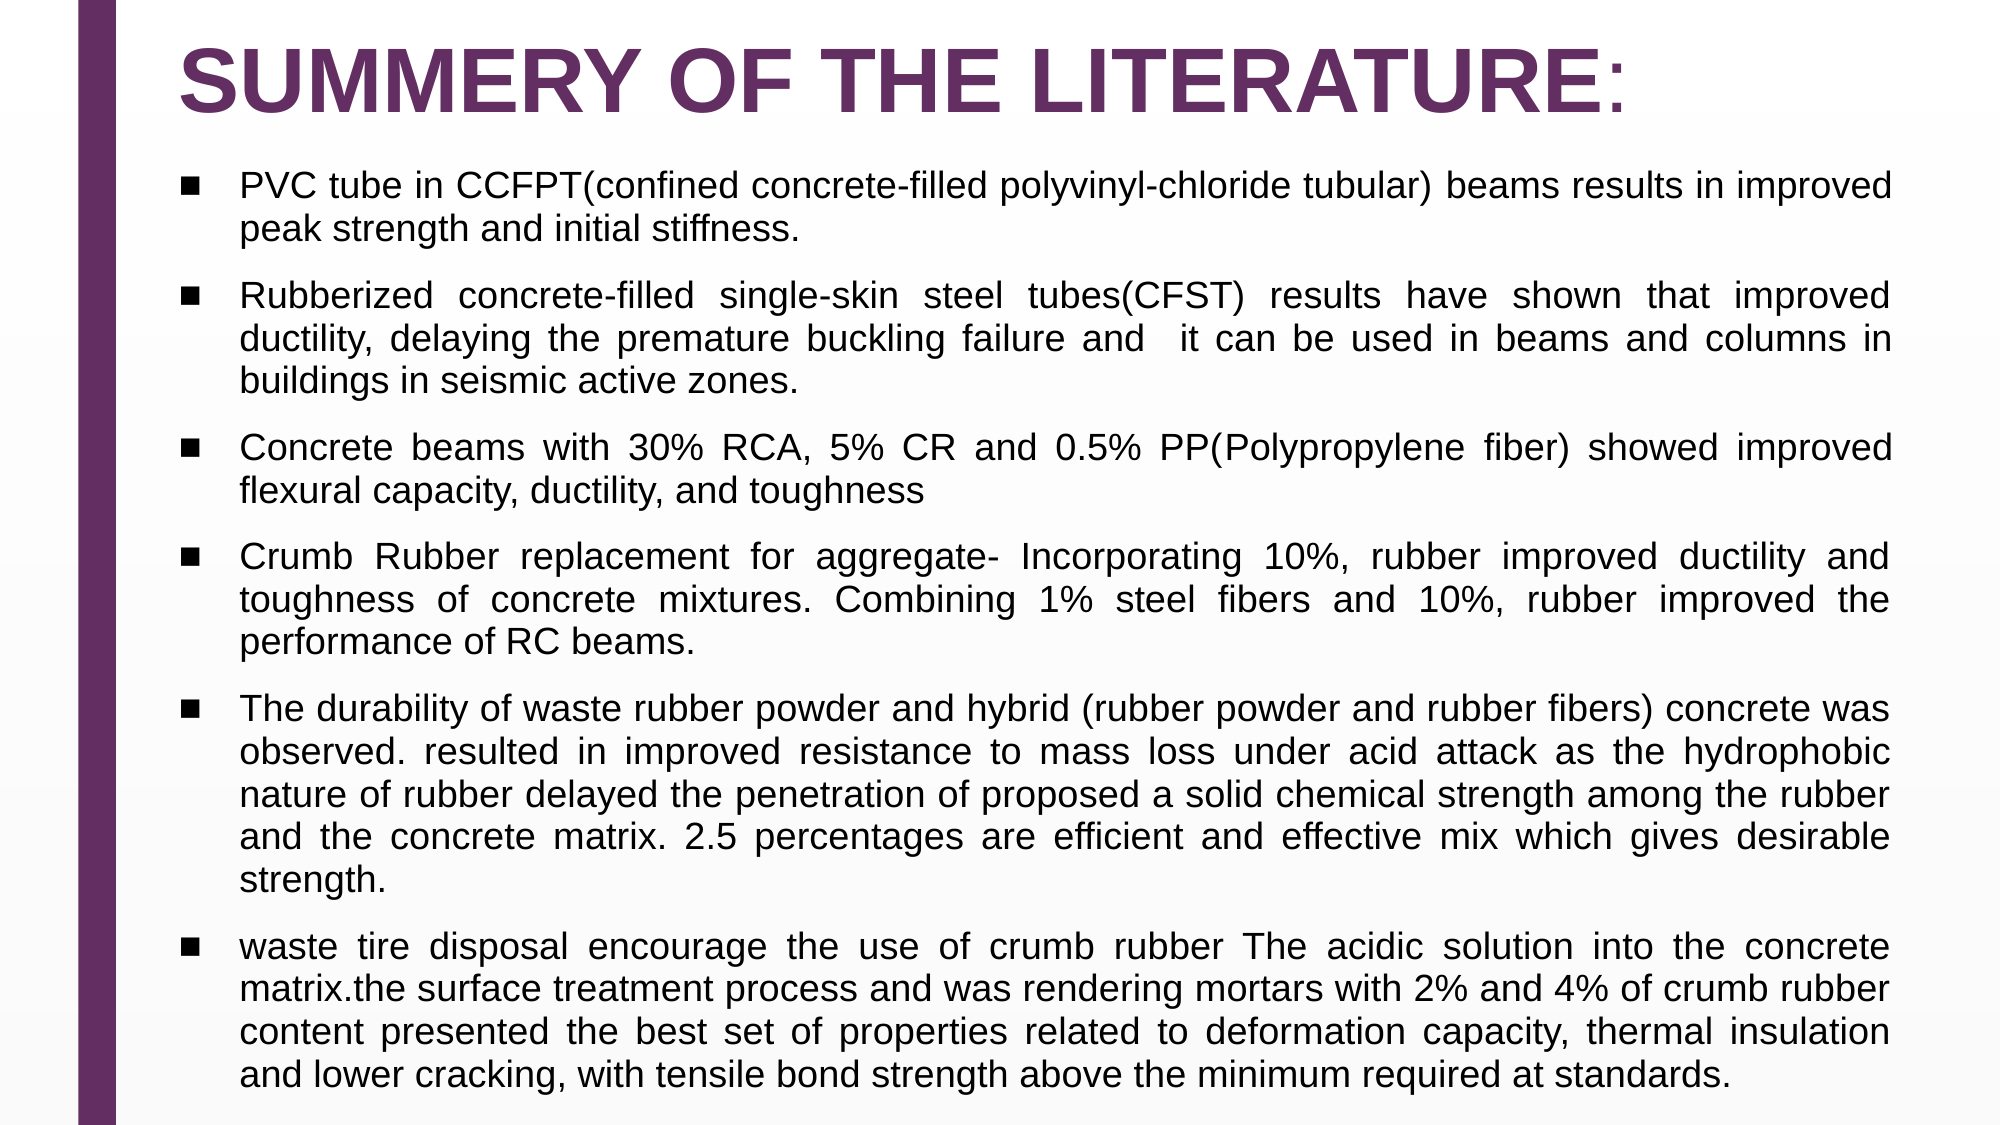

# SUMMERY OF THE LITERATURE:
PVC tube in CCFPT(confined concrete-filled polyvinyl-chloride tubular) beams results in improved peak strength and initial stiffness.
Rubberized concrete-filled single-skin steel tubes(CFST) results have shown that improved ductility, delaying the premature buckling failure and  it can be used in beams and columns in buildings in seismic active zones.
Concrete beams with 30% RCA, 5% CR and 0.5% PP(Polypropylene fiber) showed improved flexural capacity, ductility, and toughness
Crumb Rubber replacement for aggregate- Incorporating 10%, rubber improved ductility and toughness of concrete mixtures. Combining 1% steel fibers and 10%, rubber improved the performance of RC beams.
The durability of waste rubber powder and hybrid (rubber powder and rubber fibers) concrete was observed. resulted in improved resistance to mass loss under acid attack as the hydrophobic nature of rubber delayed the penetration of proposed a solid chemical strength among the rubber and the concrete matrix. 2.5 percentages are efficient and effective mix which gives desirable strength.
waste tire disposal encourage the use of crumb rubber The acidic solution into the concrete matrix.the surface treatment process and was rendering mortars with 2% and 4% of crumb rubber content presented the best set of properties related to deformation capacity, thermal insulation and lower cracking, with tensile bond strength above the minimum required at standards.